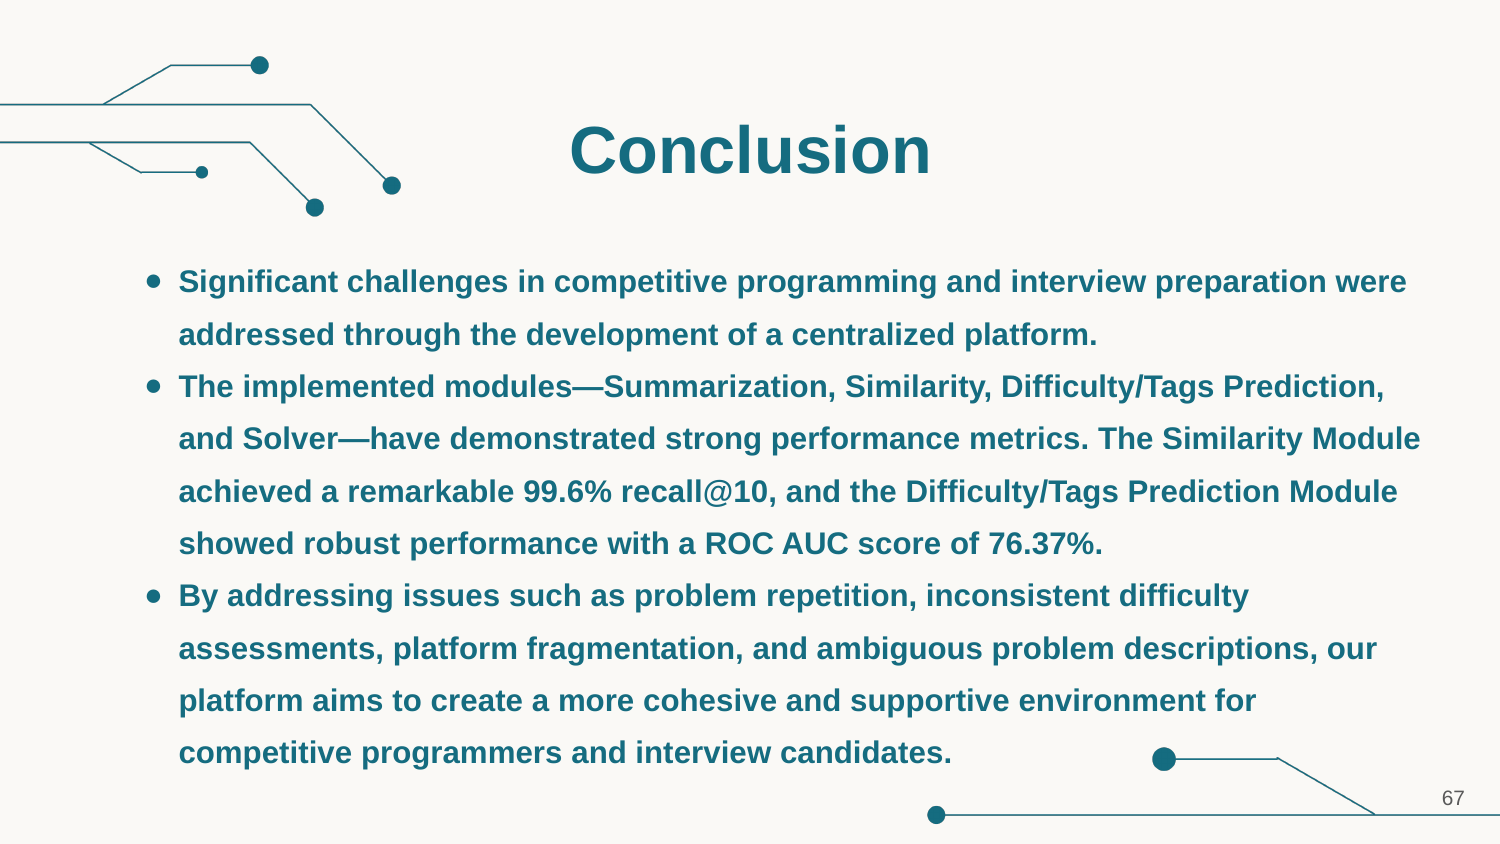

Conclusion
Significant challenges in competitive programming and interview preparation were addressed through the development of a centralized platform.
The implemented modules—Summarization, Similarity, Difficulty/Tags Prediction, and Solver—have demonstrated strong performance metrics. The Similarity Module achieved a remarkable 99.6% recall@10, and the Difficulty/Tags Prediction Module showed robust performance with a ROC AUC score of 76.37%.
By addressing issues such as problem repetition, inconsistent difficulty assessments, platform fragmentation, and ambiguous problem descriptions, our platform aims to create a more cohesive and supportive environment for competitive programmers and interview candidates.

67